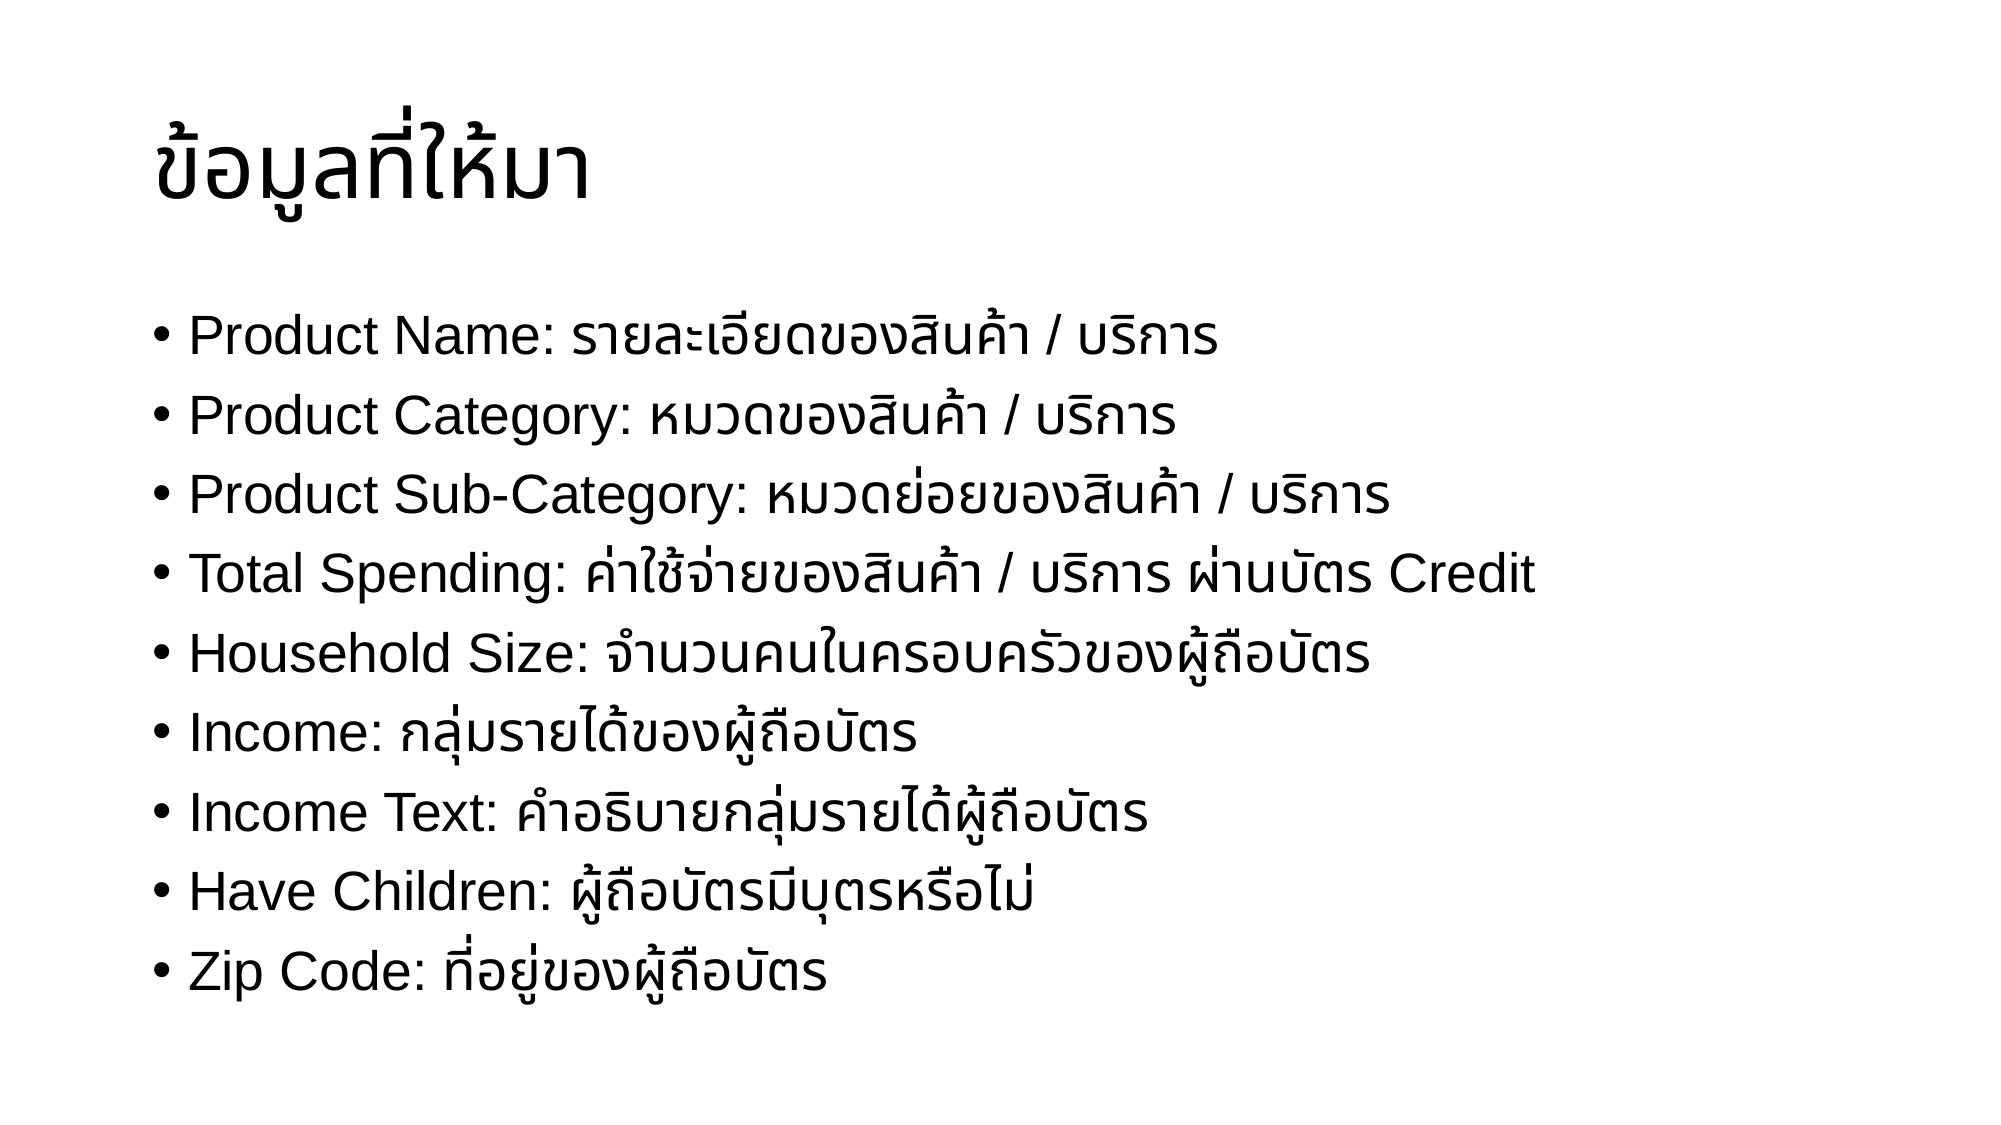

# ข้อมูลที่ให้มา
Product Name: รายละเอียดของสินค้า / บริการ
Product Category: หมวดของสินค้า / บริการ
Product Sub-Category: หมวดย่อยของสินค้า / บริการ
Total Spending: ค่าใช้จ่ายของสินค้า / บริการ ผ่านบัตร Credit
Household Size: จำนวนคนในครอบครัวของผู้ถือบัตร
Income: กลุ่มรายได้ของผู้ถือบัตร
Income Text: คำอธิบายกลุ่มรายได้ผู้ถือบัตร
Have Children: ผู้ถือบัตรมีบุตรหรือไม่
Zip Code: ที่อยู่ของผู้ถือบัตร